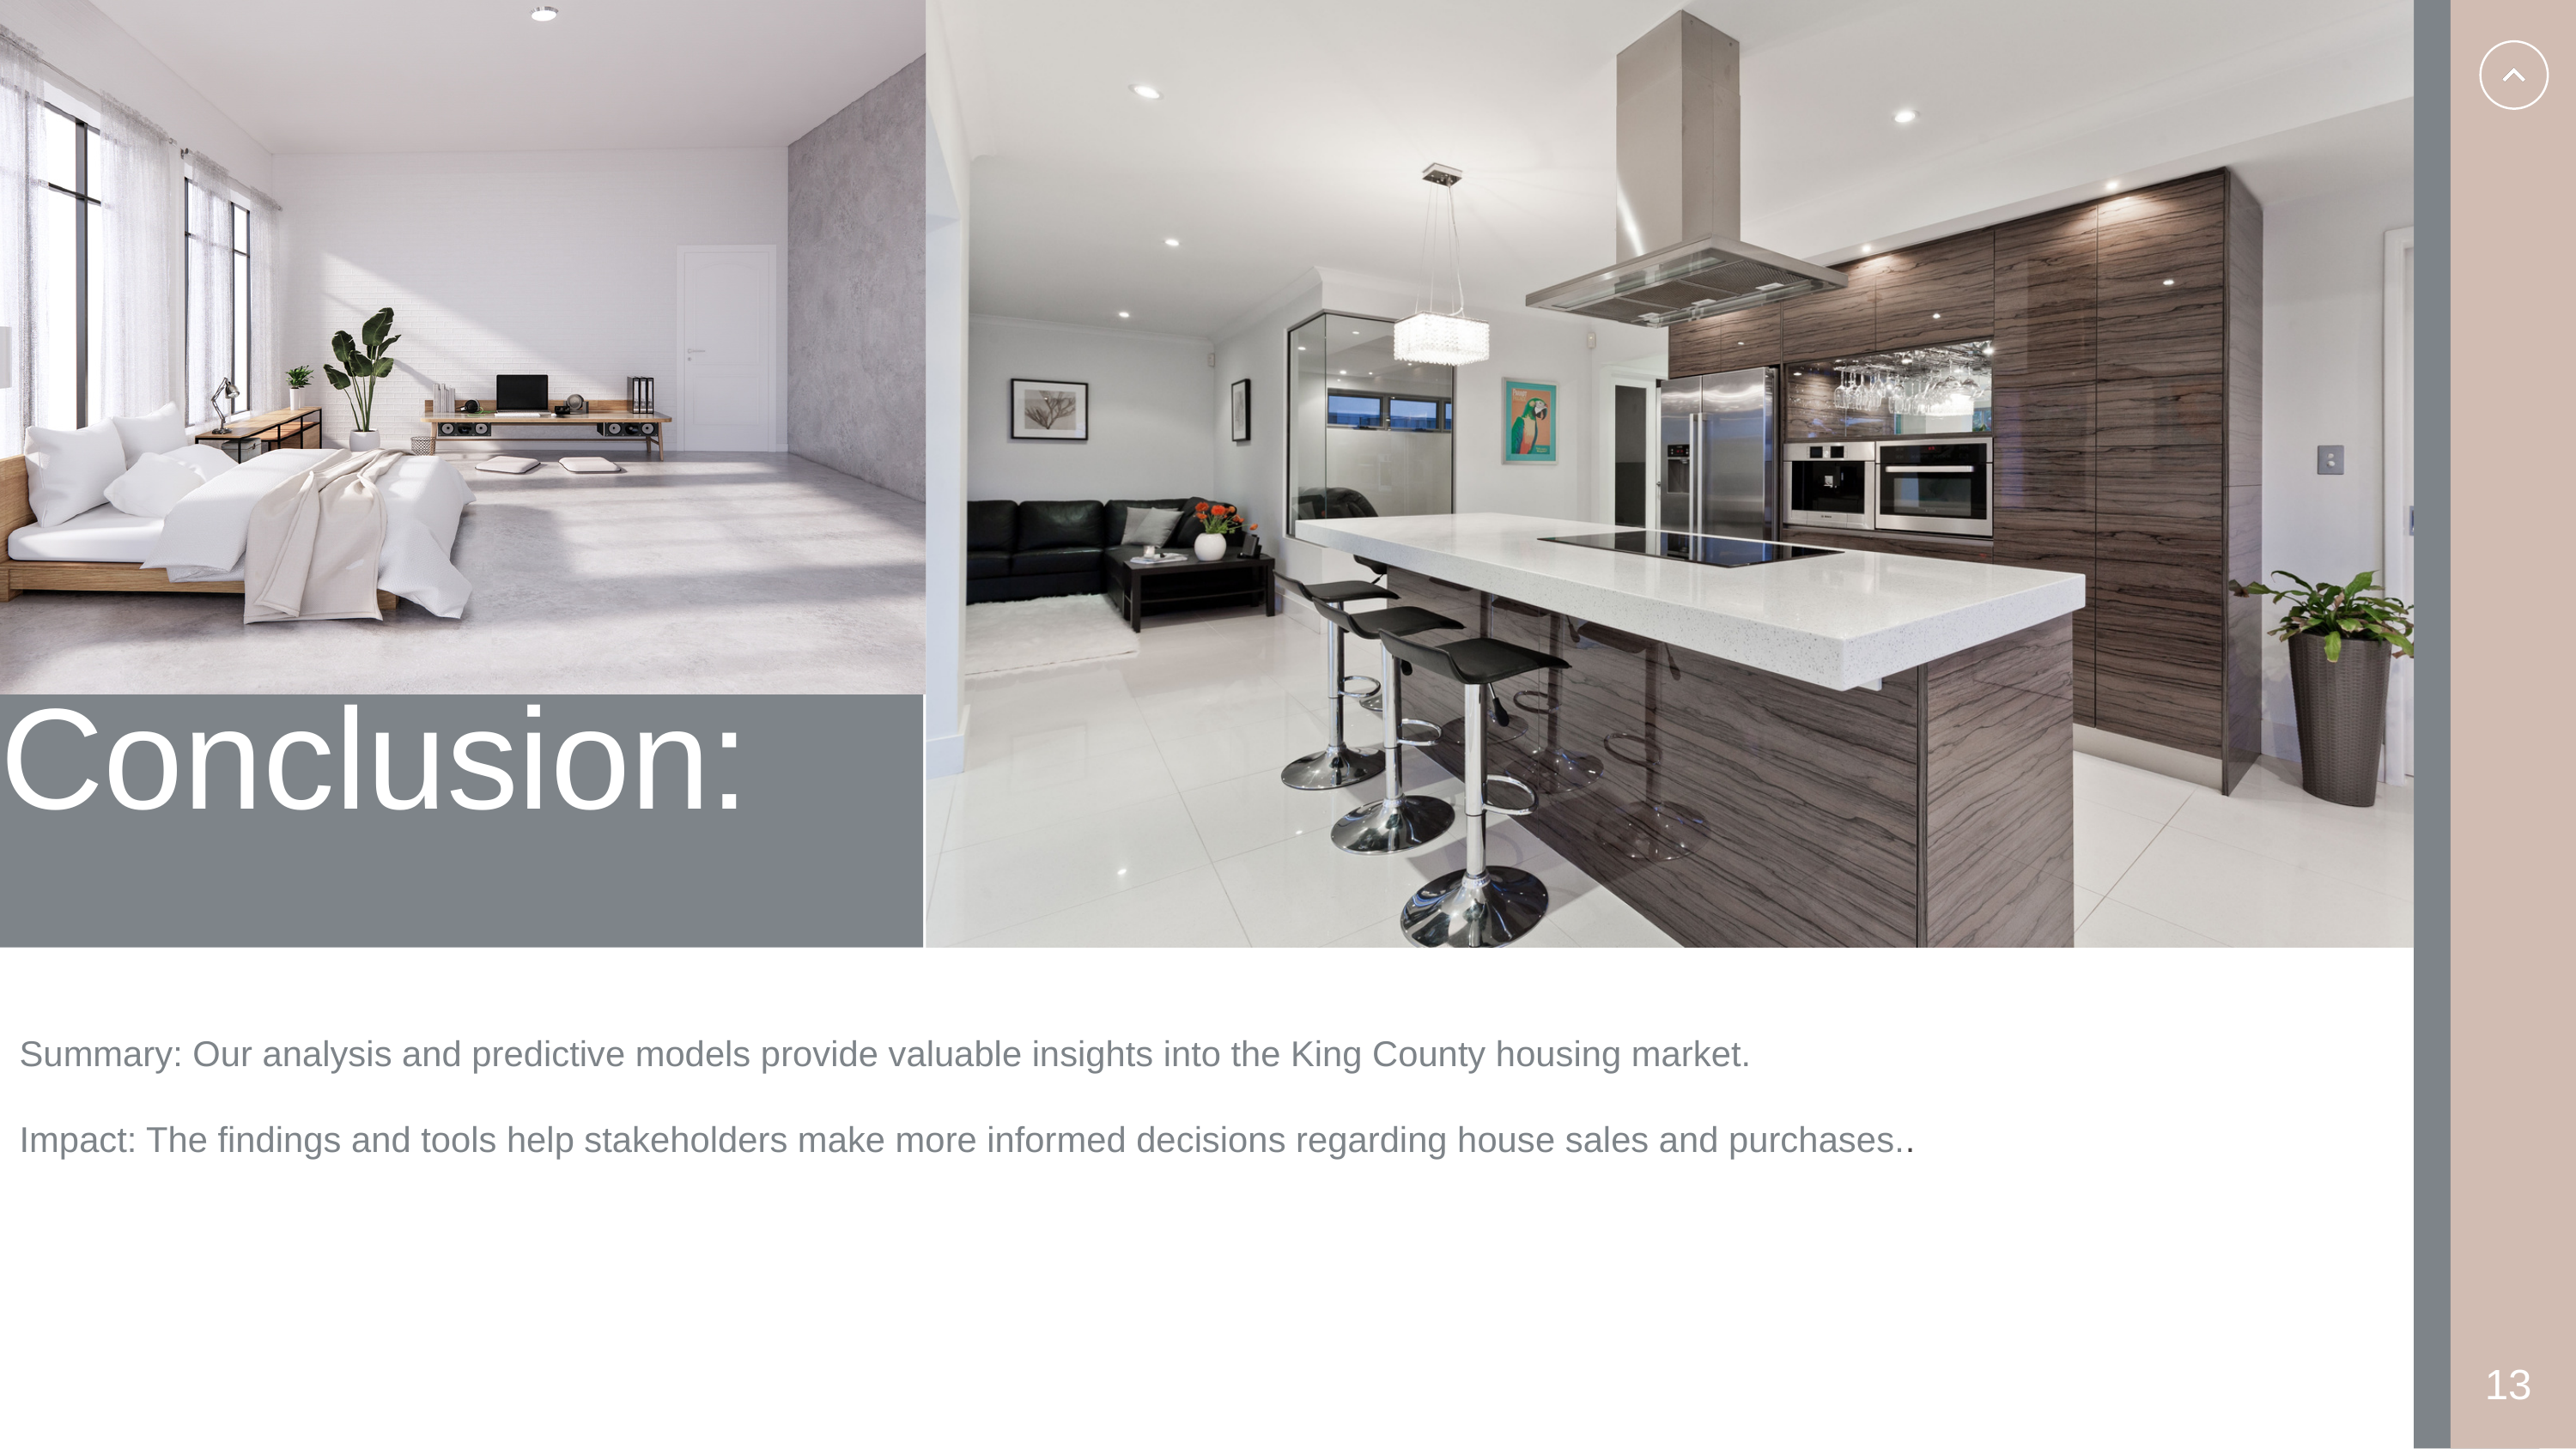

Conclusion:

Summary: Our analysis and predictive models provide valuable insights into the King County housing market.
Impact: The findings and tools help stakeholders make more informed decisions regarding house sales and purchases..

13